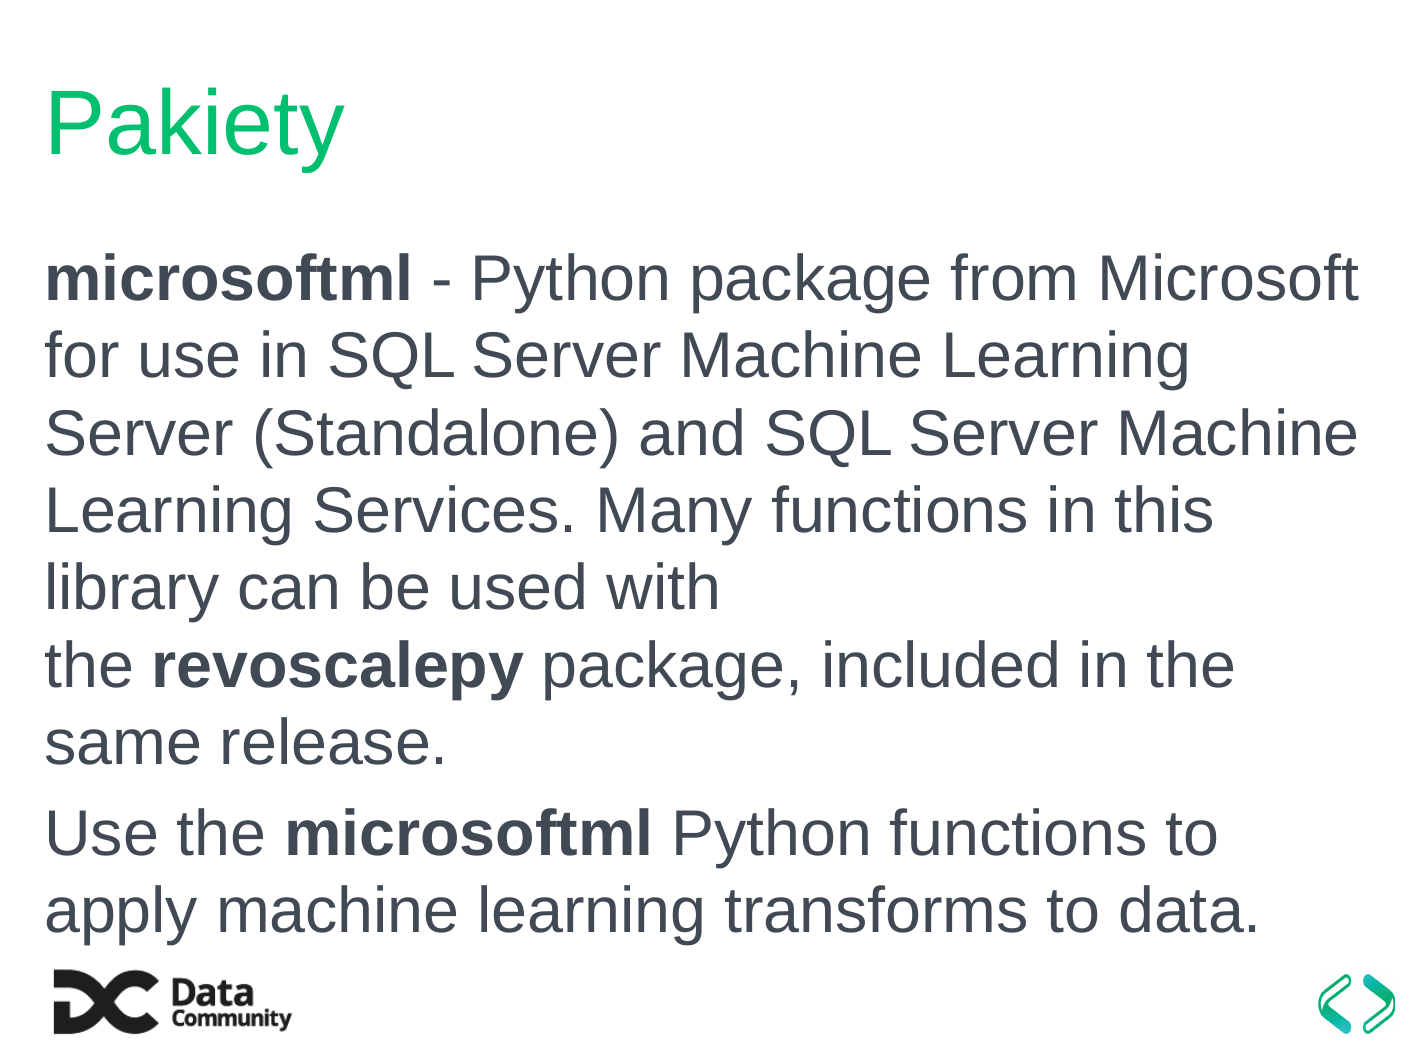

# Pakiety
microsoftml - Python package from Microsoft for use in SQL Server Machine Learning Server (Standalone) and SQL Server Machine Learning Services. Many functions in this library can be used with the revoscalepy package, included in the same release.
Use the microsoftml Python functions to apply machine learning transforms to data.